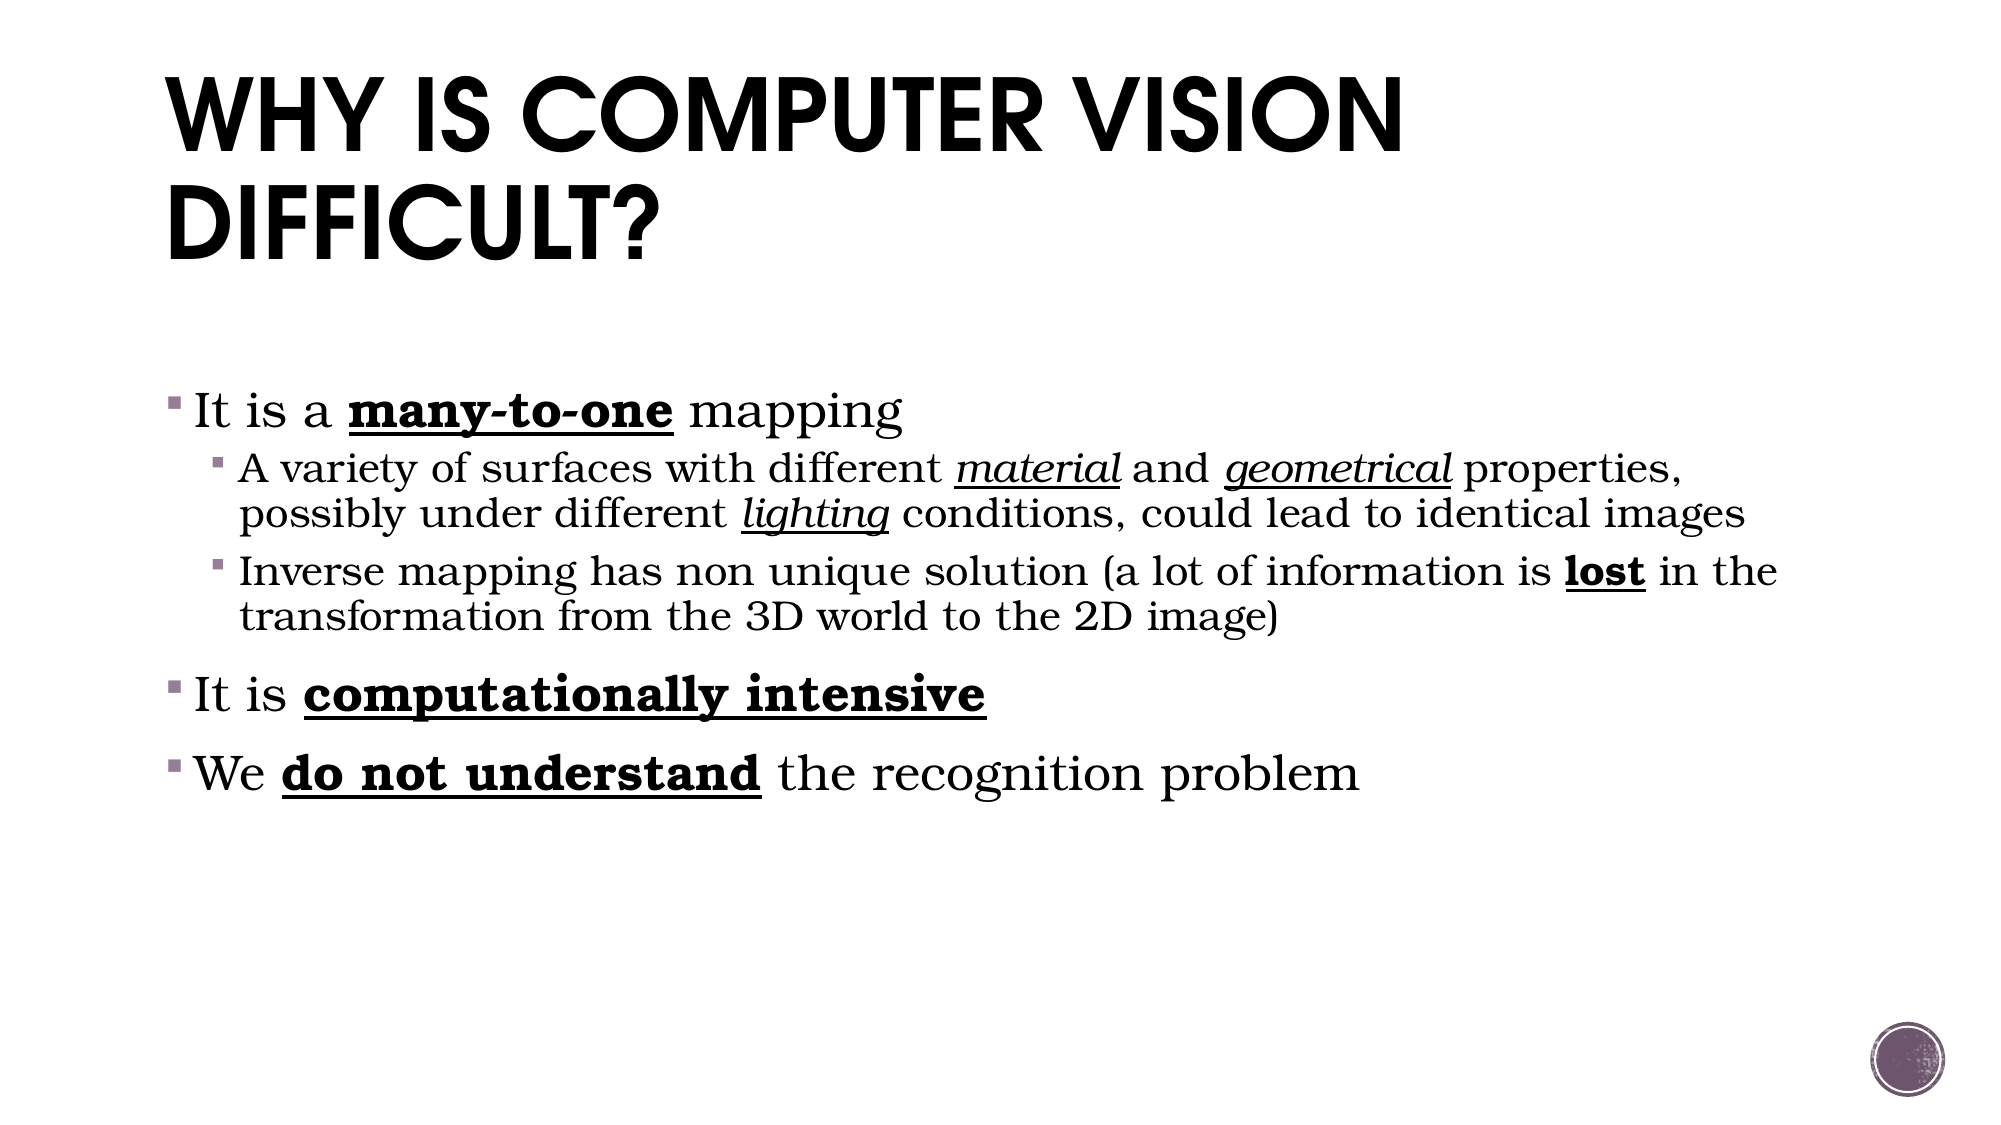

# WHY IS COMPUTER VISION DIFFICULT?
It is a many-to-one mapping
A variety of surfaces with different material and geometrical properties, possibly under different lighting conditions, could lead to identical images
Inverse mapping has non unique solution (a lot of information is lost in the transformation from the 3D world to the 2D image)
It is computationally intensive
We do not understand the recognition problem